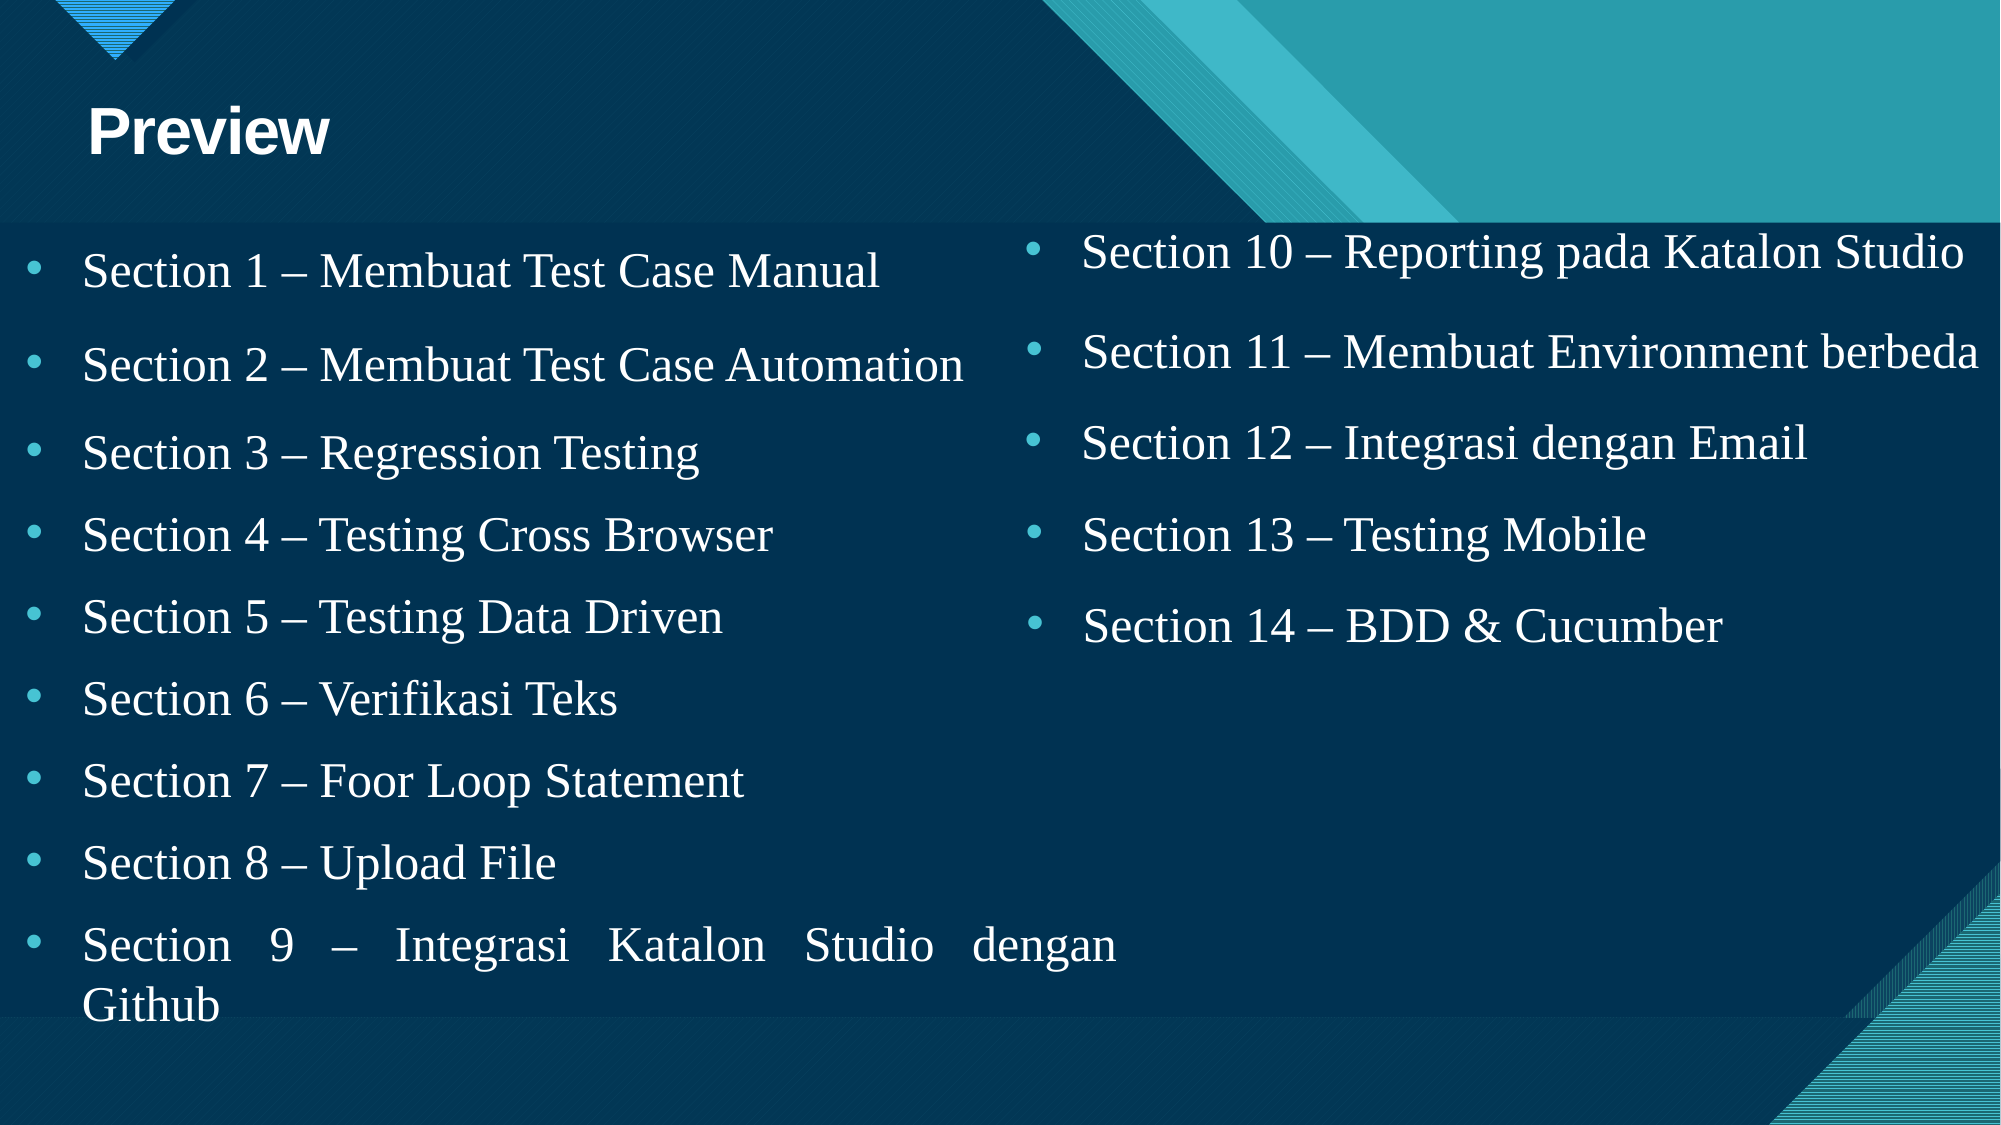

# Preview
Section 10 – Reporting pada Katalon Studio
Section 1 – Membuat Test Case Manual
Section 11 – Membuat Environment berbeda
Section 2 – Membuat Test Case Automation
Section 12 – Integrasi dengan Email
Section 3 – Regression Testing
Section 4 – Testing Cross Browser
Section 13 – Testing Mobile
Section 5 – Testing Data Driven
Section 14 – BDD & Cucumber
Section 6 – Verifikasi Teks
Section 7 – Foor Loop Statement
Section 8 – Upload File
Section 9 – Integrasi Katalon Studio dengan Github